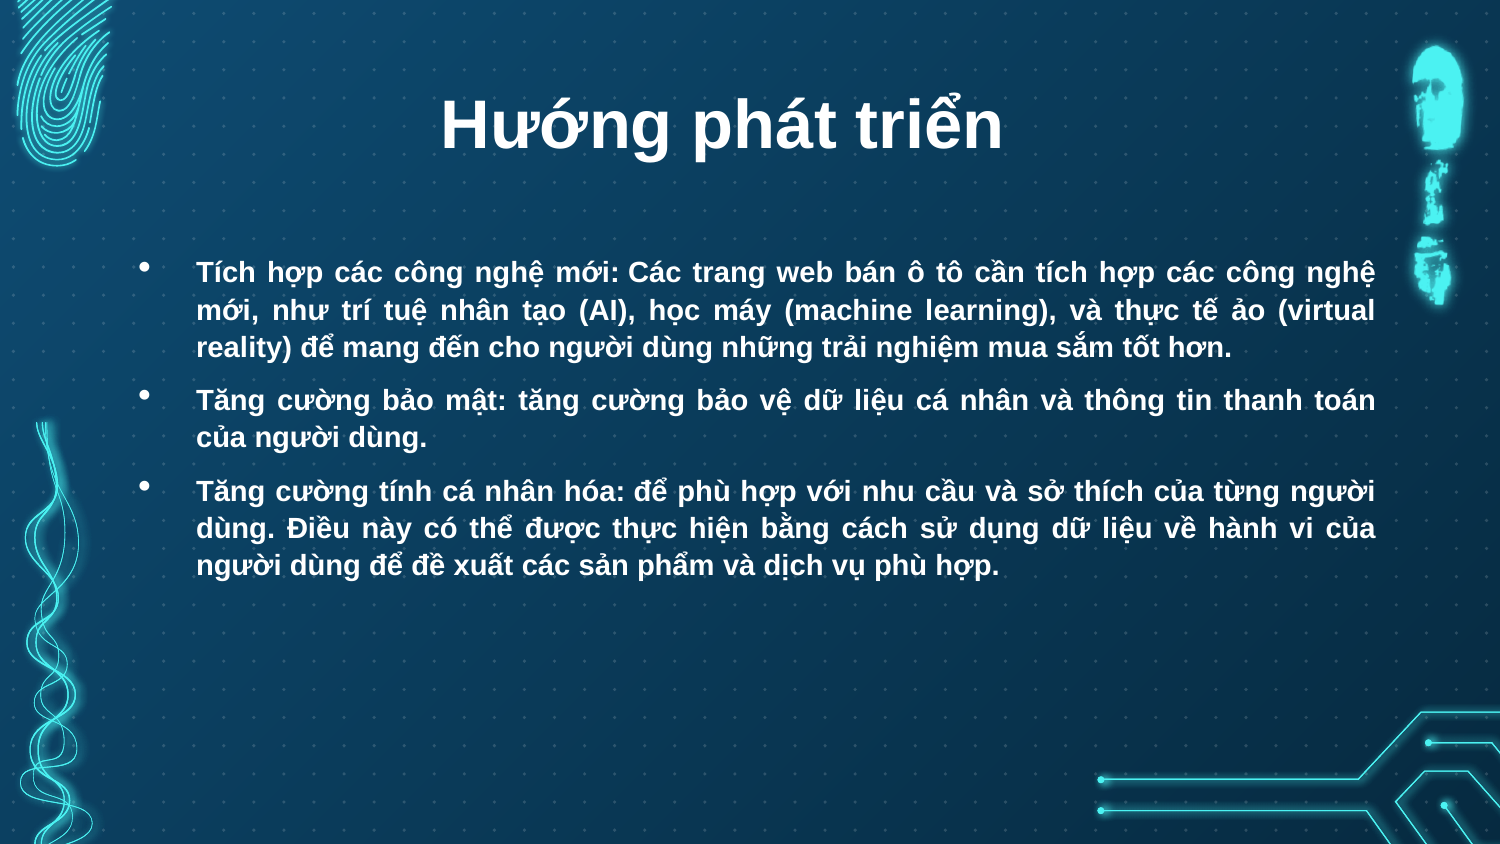

Hướng phát triển
Tích hợp các công nghệ mới: Các trang web bán ô tô cần tích hợp các công nghệ mới, như trí tuệ nhân tạo (AI), học máy (machine learning), và thực tế ảo (virtual reality) để mang đến cho người dùng những trải nghiệm mua sắm tốt hơn.
Tăng cường bảo mật: tăng cường bảo vệ dữ liệu cá nhân và thông tin thanh toán của người dùng.
Tăng cường tính cá nhân hóa: để phù hợp với nhu cầu và sở thích của từng người dùng. Điều này có thể được thực hiện bằng cách sử dụng dữ liệu về hành vi của người dùng để đề xuất các sản phẩm và dịch vụ phù hợp.